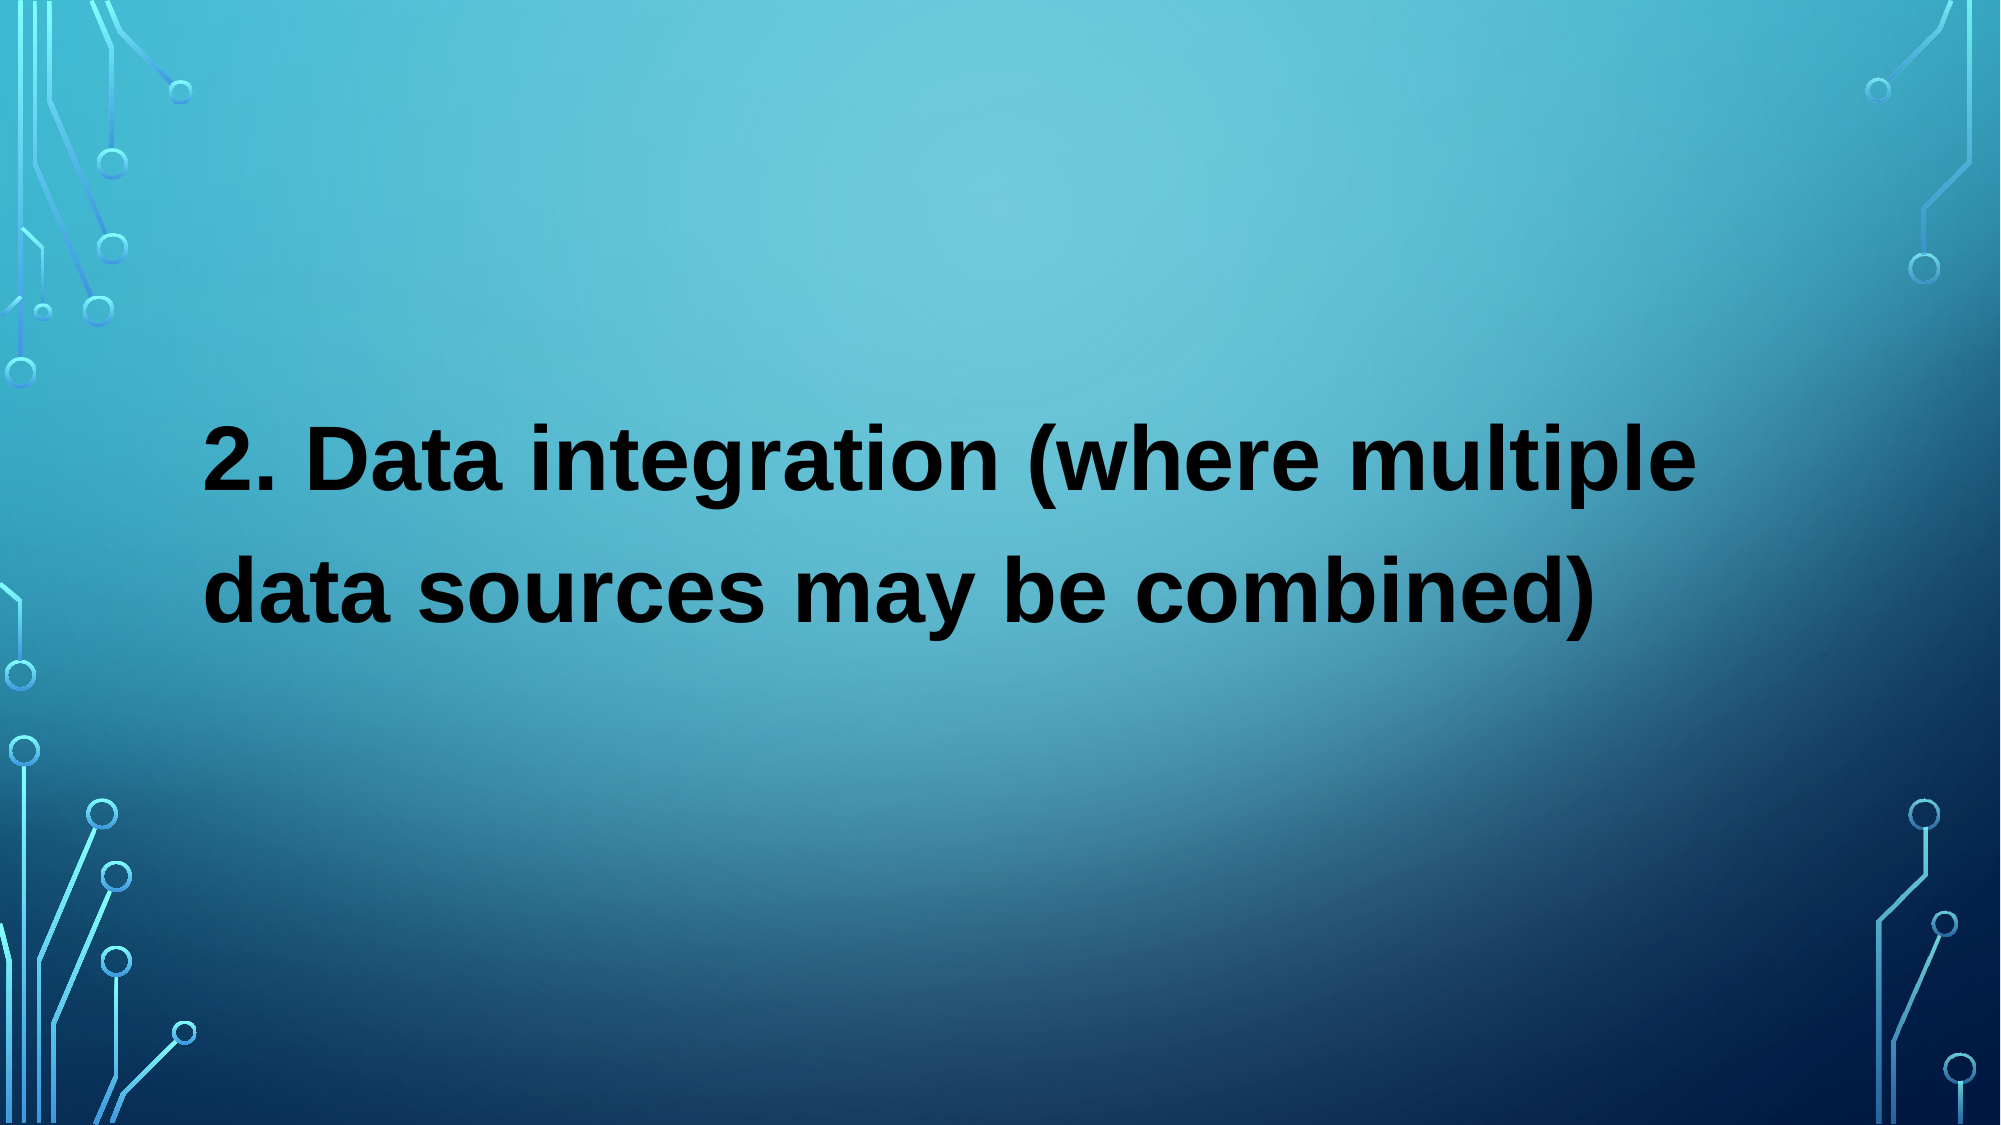

#
2. Data integration (where multiple data sources may be combined)